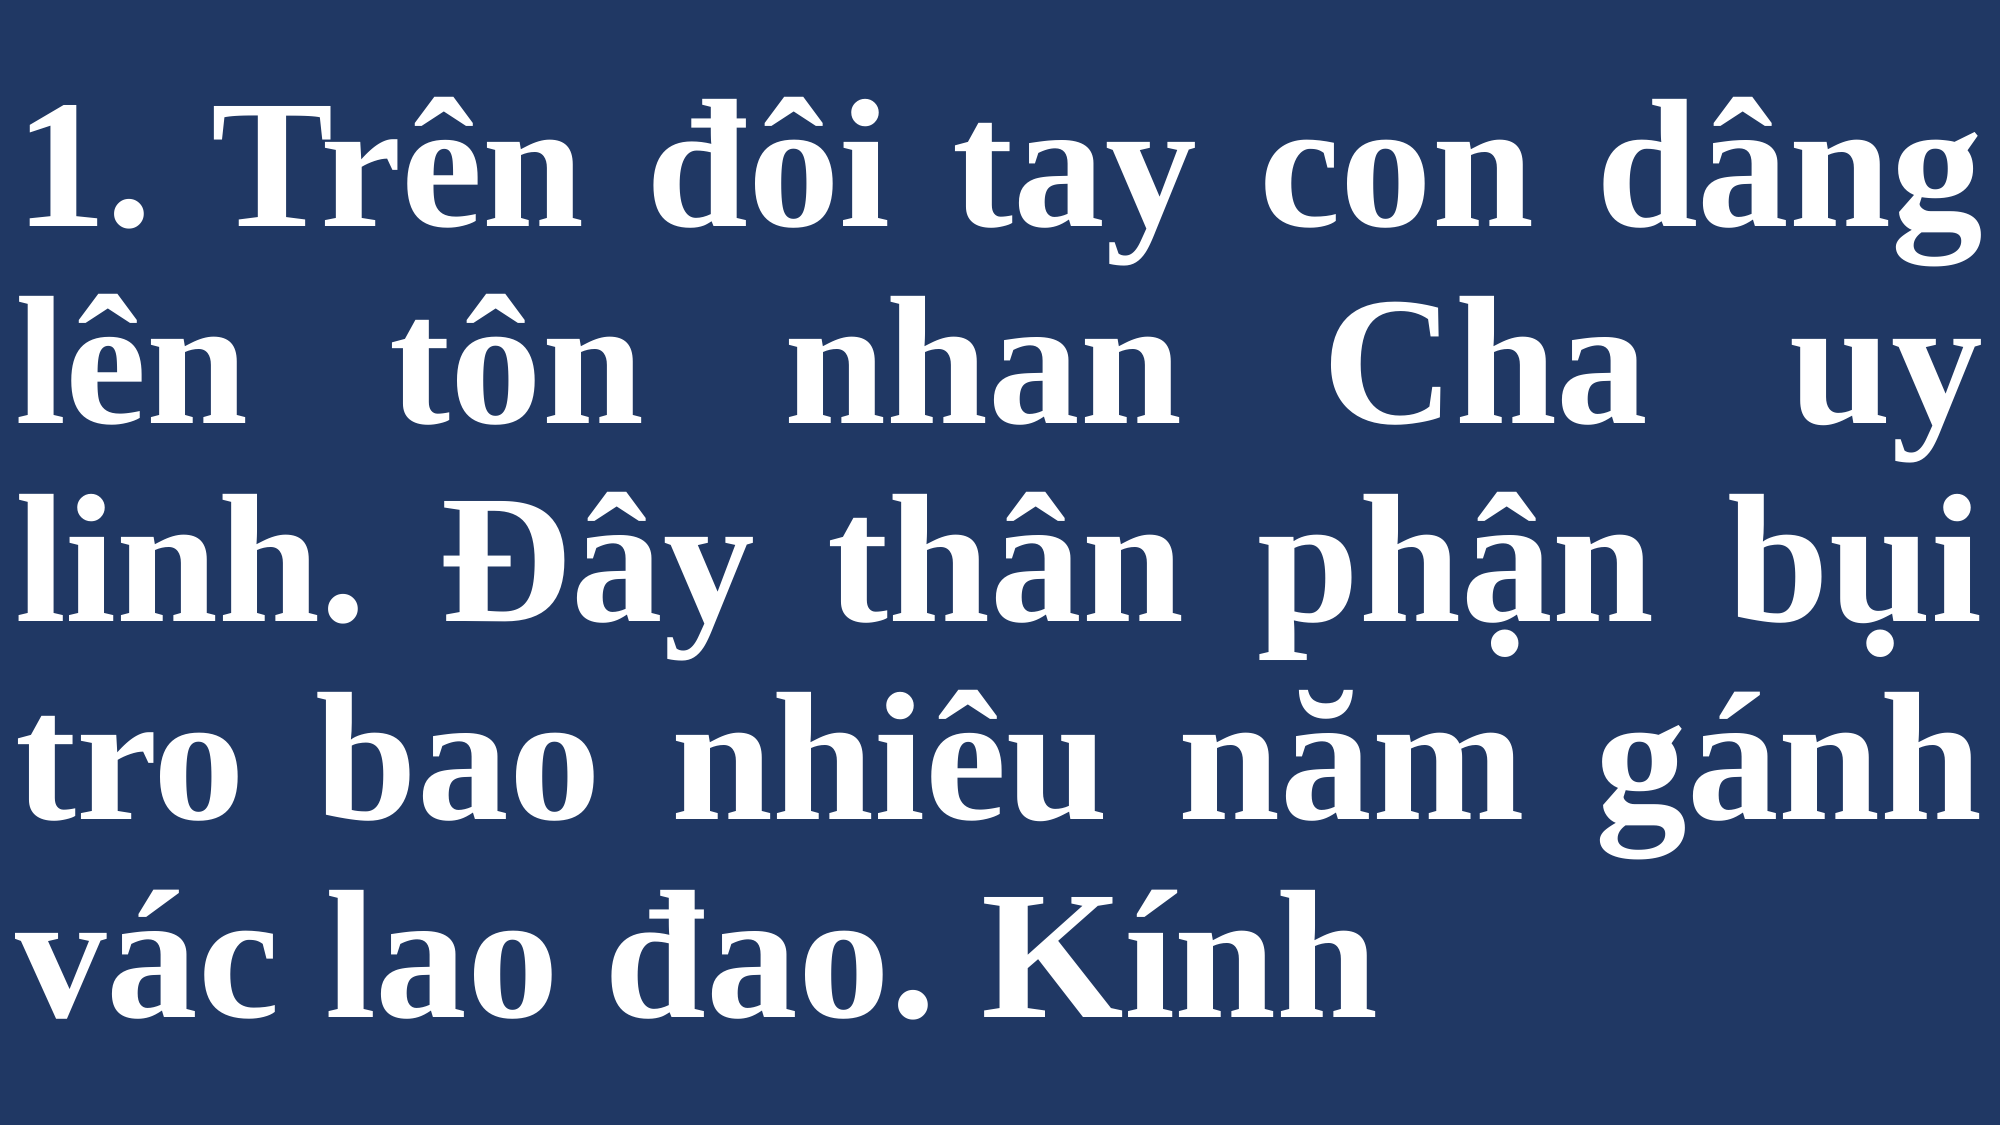

# 1. Trên đôi tay con dâng lên tôn nhan Cha uy linh. Đây thân phận bụi tro bao nhiêu năm gánh vác lao đao. Kính